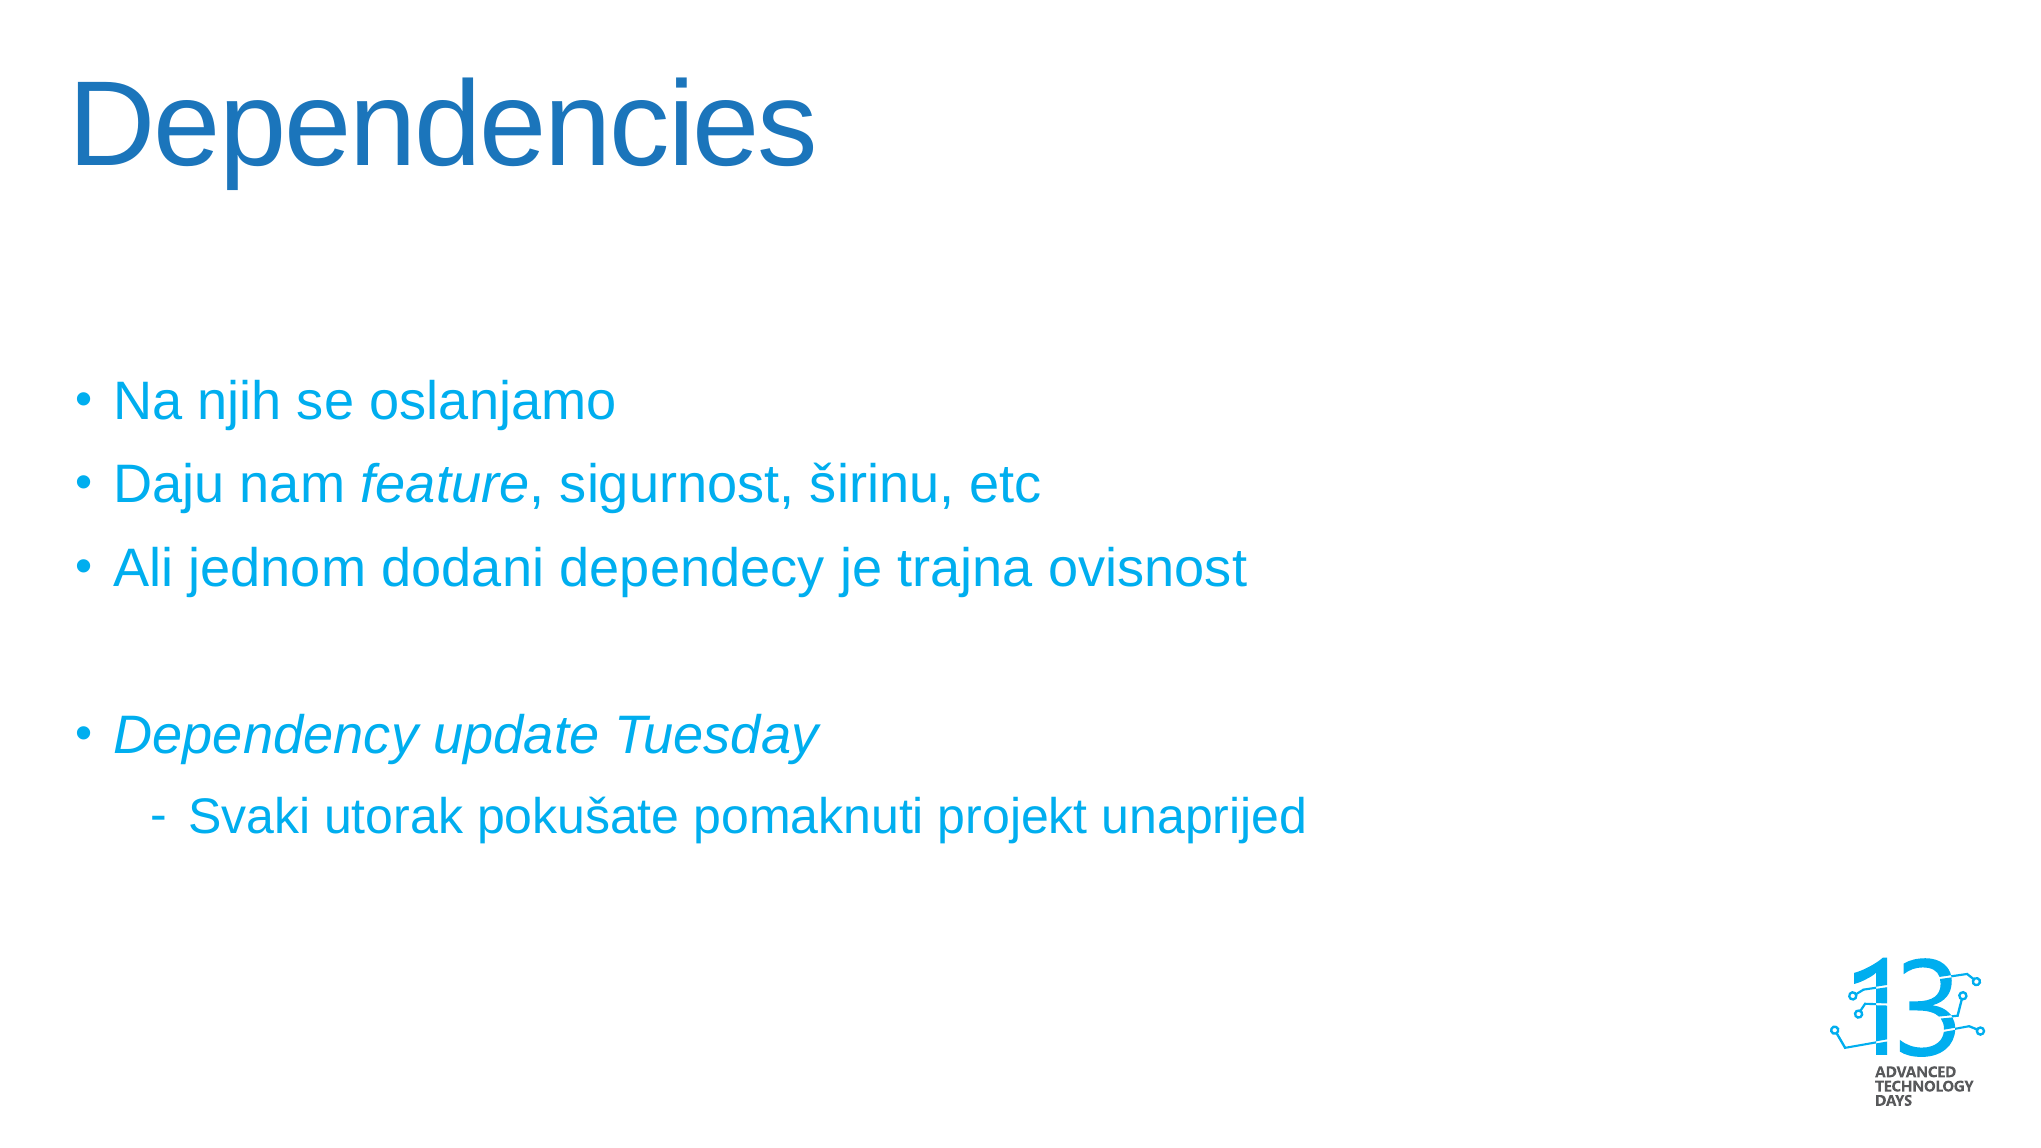

# Dependencies
Na njih se oslanjamo
Daju nam feature, sigurnost, širinu, etc
Ali jednom dodani dependecy je trajna ovisnost

Dependency update Tuesday
Svaki utorak pokušate pomaknuti projekt unaprijed